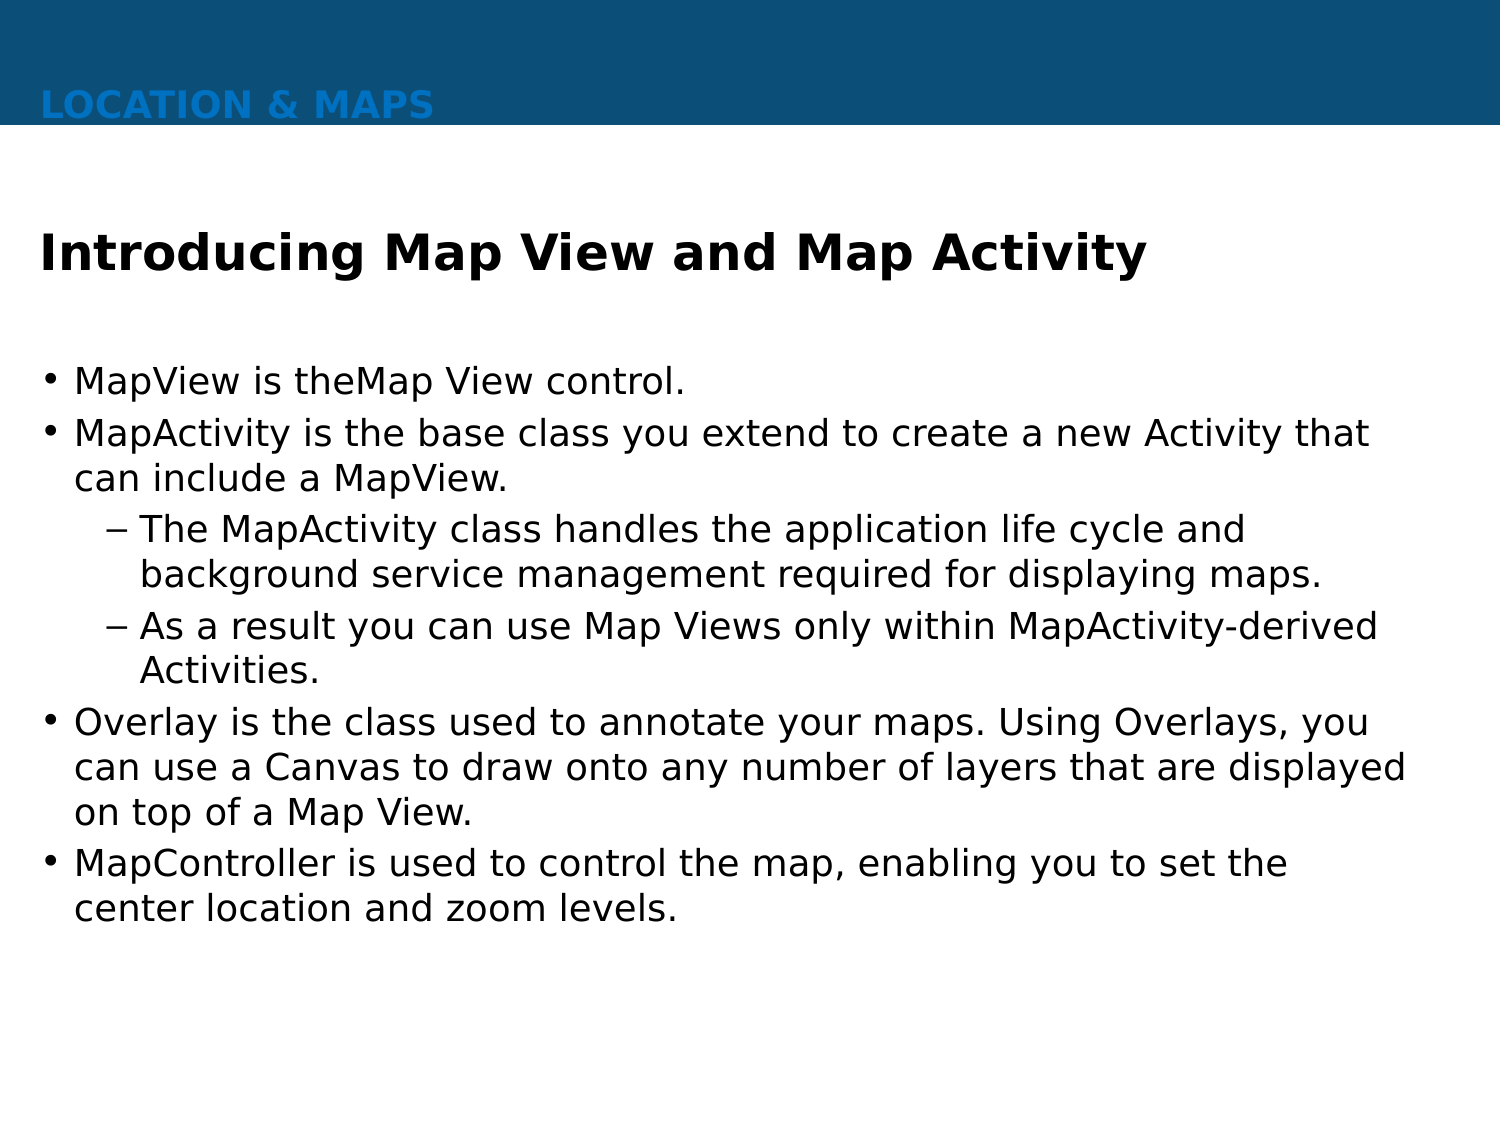

# LOCATION & MAPS
Introducing Map View and Map Activity
MapView is theMap View control.
MapActivity is the base class you extend to create a new Activity that can include a MapView.
The MapActivity class handles the application life cycle and background service management required for displaying maps.
As a result you can use Map Views only within MapActivity-derived Activities.
Overlay is the class used to annotate your maps. Using Overlays, you can use a Canvas to draw onto any number of layers that are displayed on top of a Map View.
MapController is used to control the map, enabling you to set the center location and zoom levels.